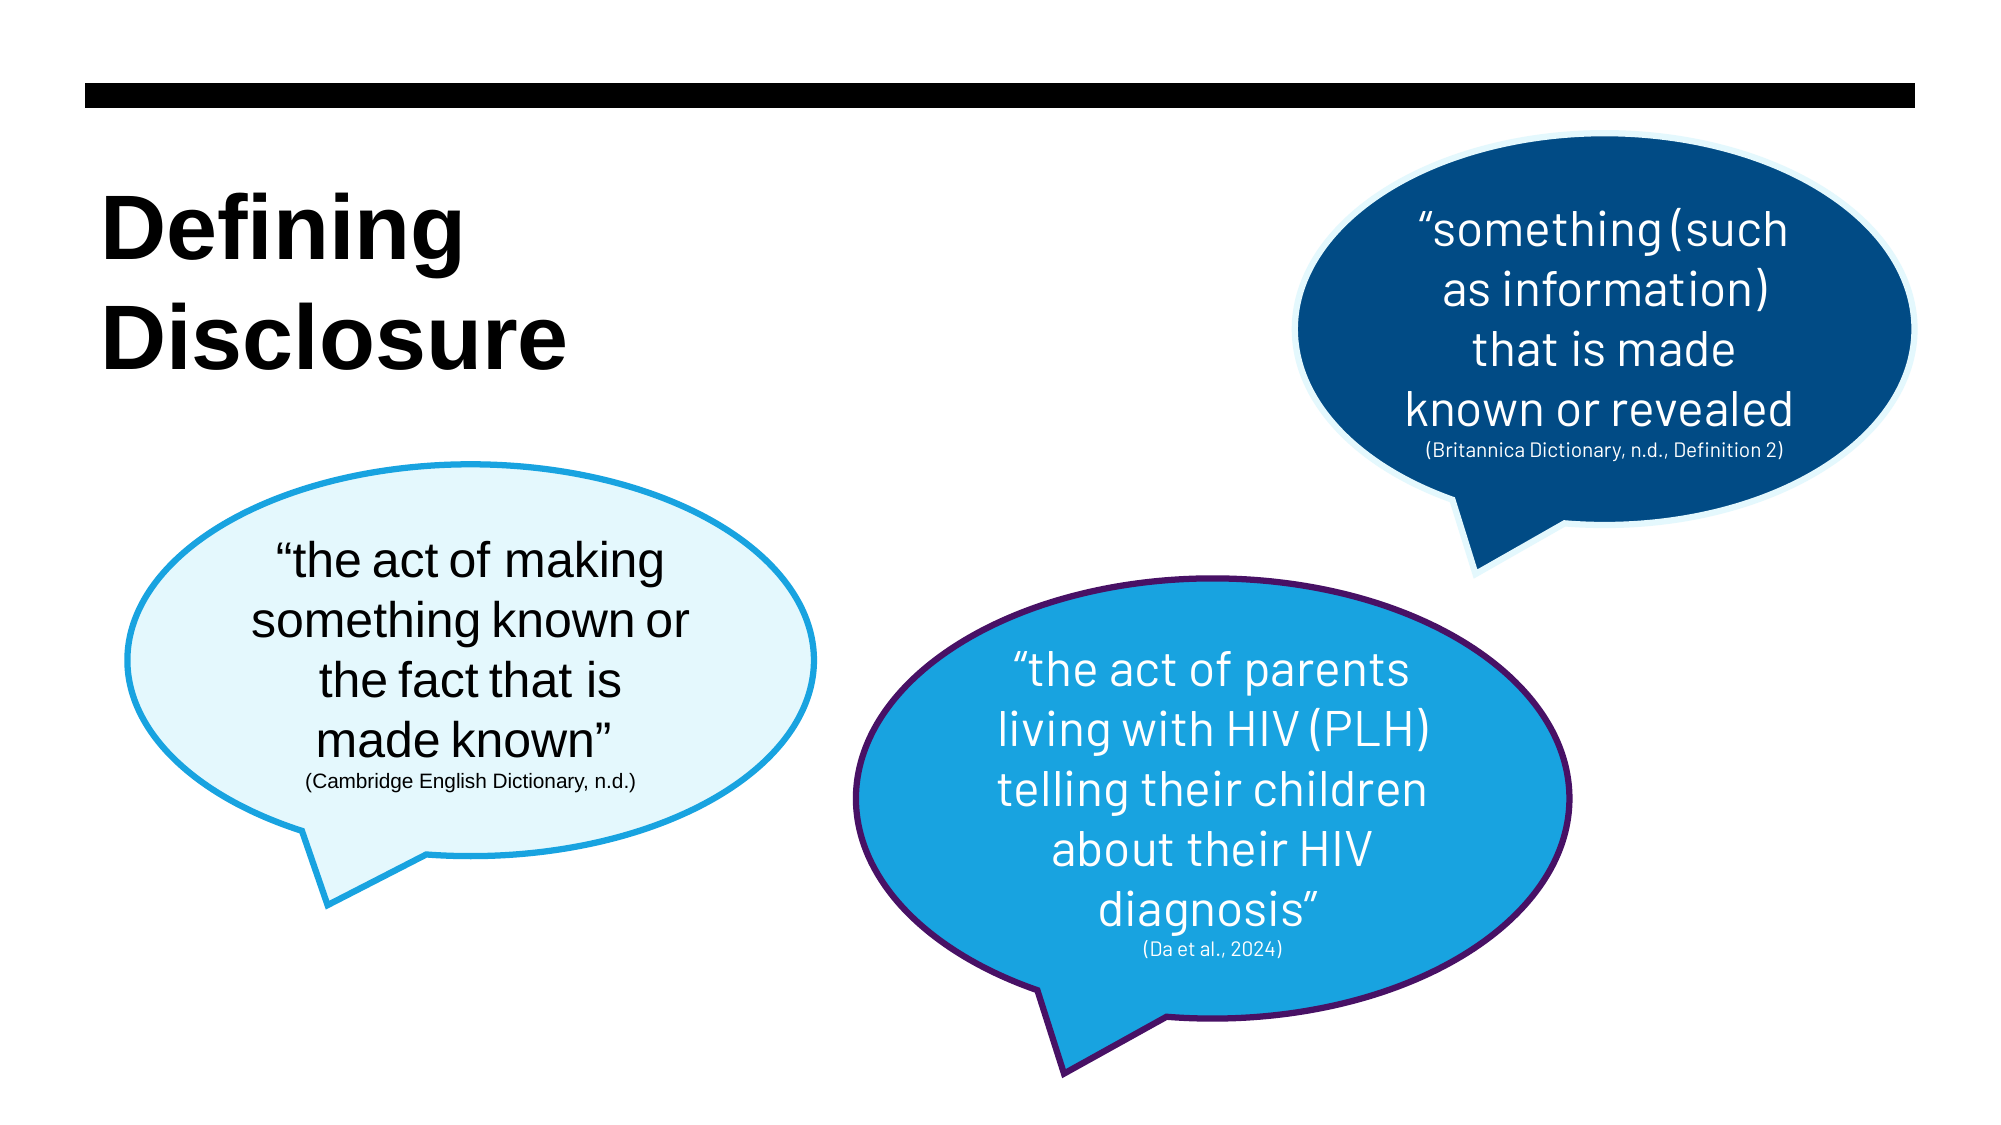

“something (such as information) that is made known or revealed
(Britannica Dictionary, n.d., Definition 2)
# Defining Disclosure
“the act of making something known or the fact that is made known”
(Cambridge English Dictionary, n.d.)
“the act of parents living with HIV (PLH) telling their children about their HIV diagnosis”
(Da et al., 2024)